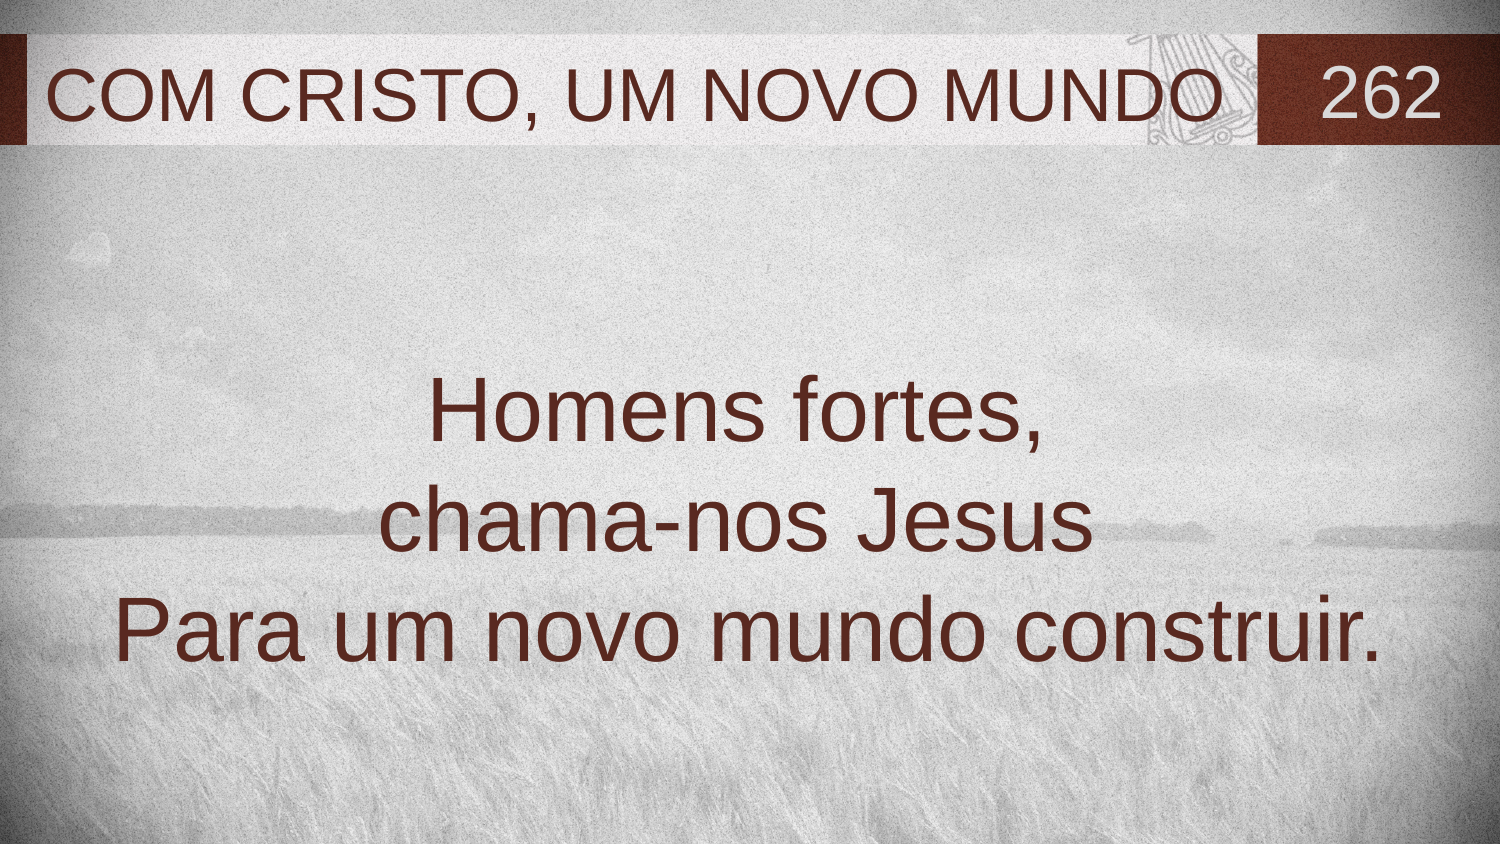

# COM CRISTO, UM NOVO MUNDO
262
Homens fortes,
chama-nos Jesus
Para um novo mundo construir.